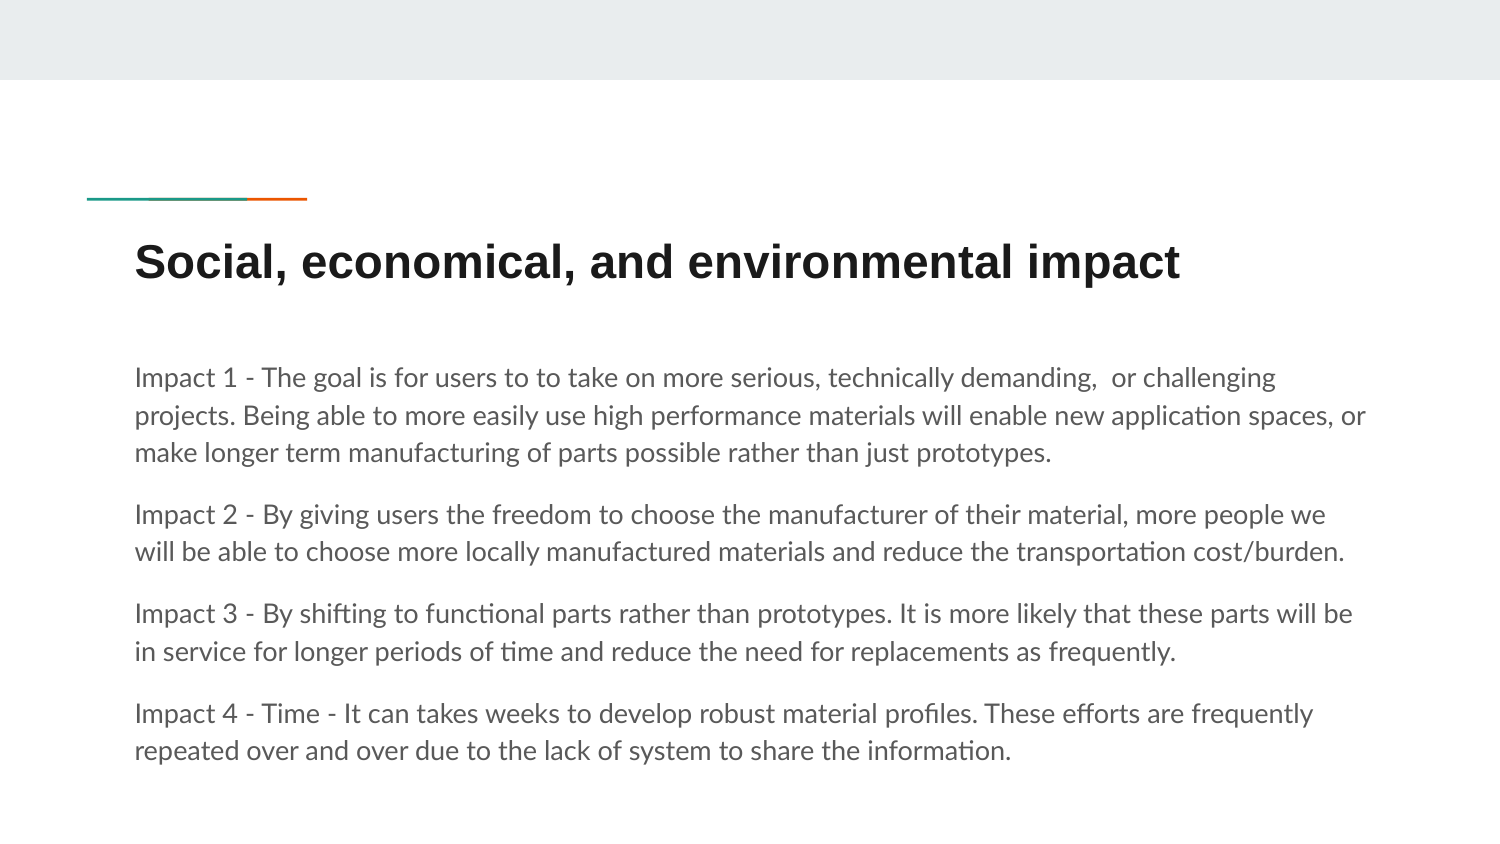

# Social, economical, and environmental impact
Impact 1 - The goal is for users to to take on more serious, technically demanding,  or challenging projects. Being able to more easily use high performance materials will enable new application spaces, or make longer term manufacturing of parts possible rather than just prototypes.
Impact 2 - By giving users the freedom to choose the manufacturer of their material, more people we will be able to choose more locally manufactured materials and reduce the transportation cost/burden.
Impact 3 - By shifting to functional parts rather than prototypes. It is more likely that these parts will be in service for longer periods of time and reduce the need for replacements as frequently.
Impact 4 - Time - It can takes weeks to develop robust material profiles. These efforts are frequently repeated over and over due to the lack of system to share the information.